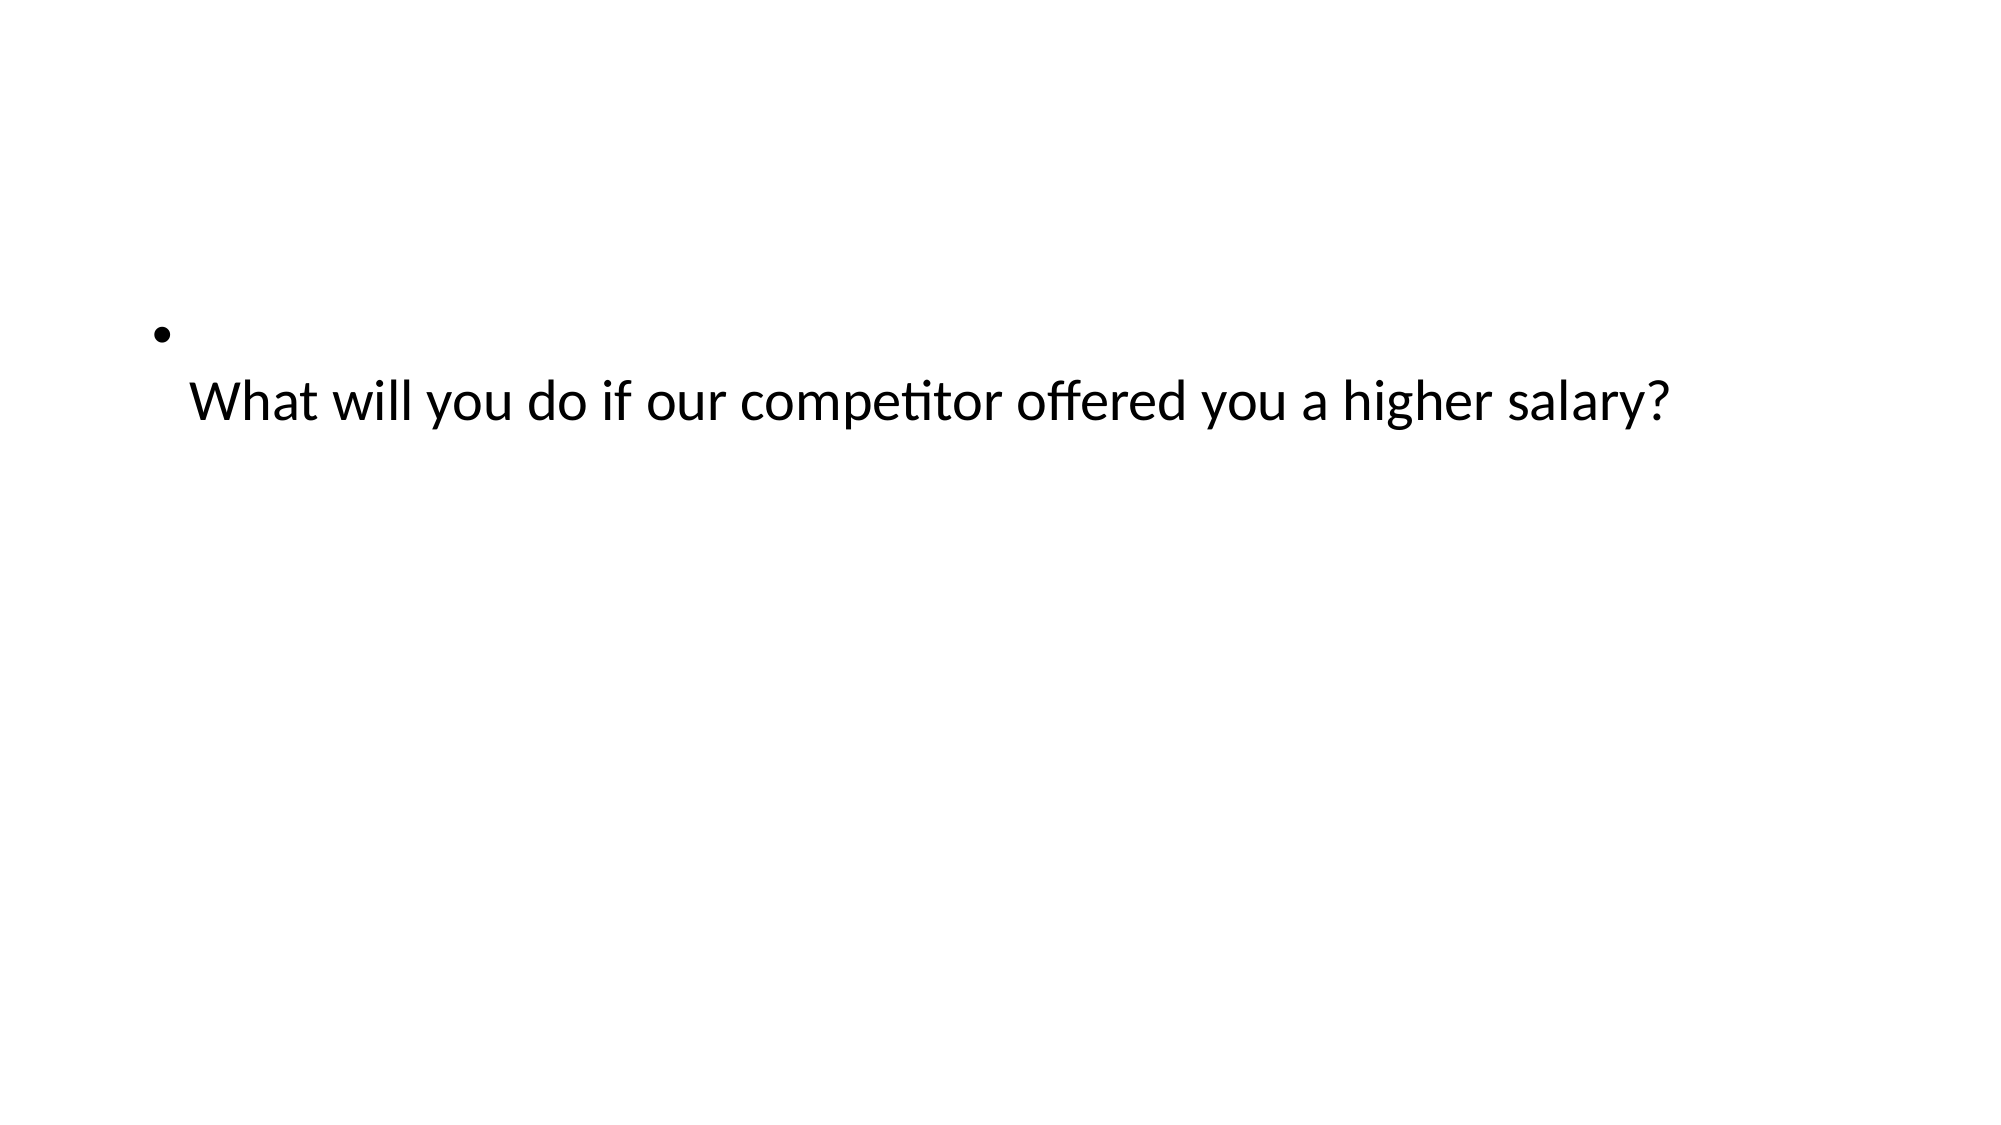

#
What will you do if our competitor offered you a higher salary?